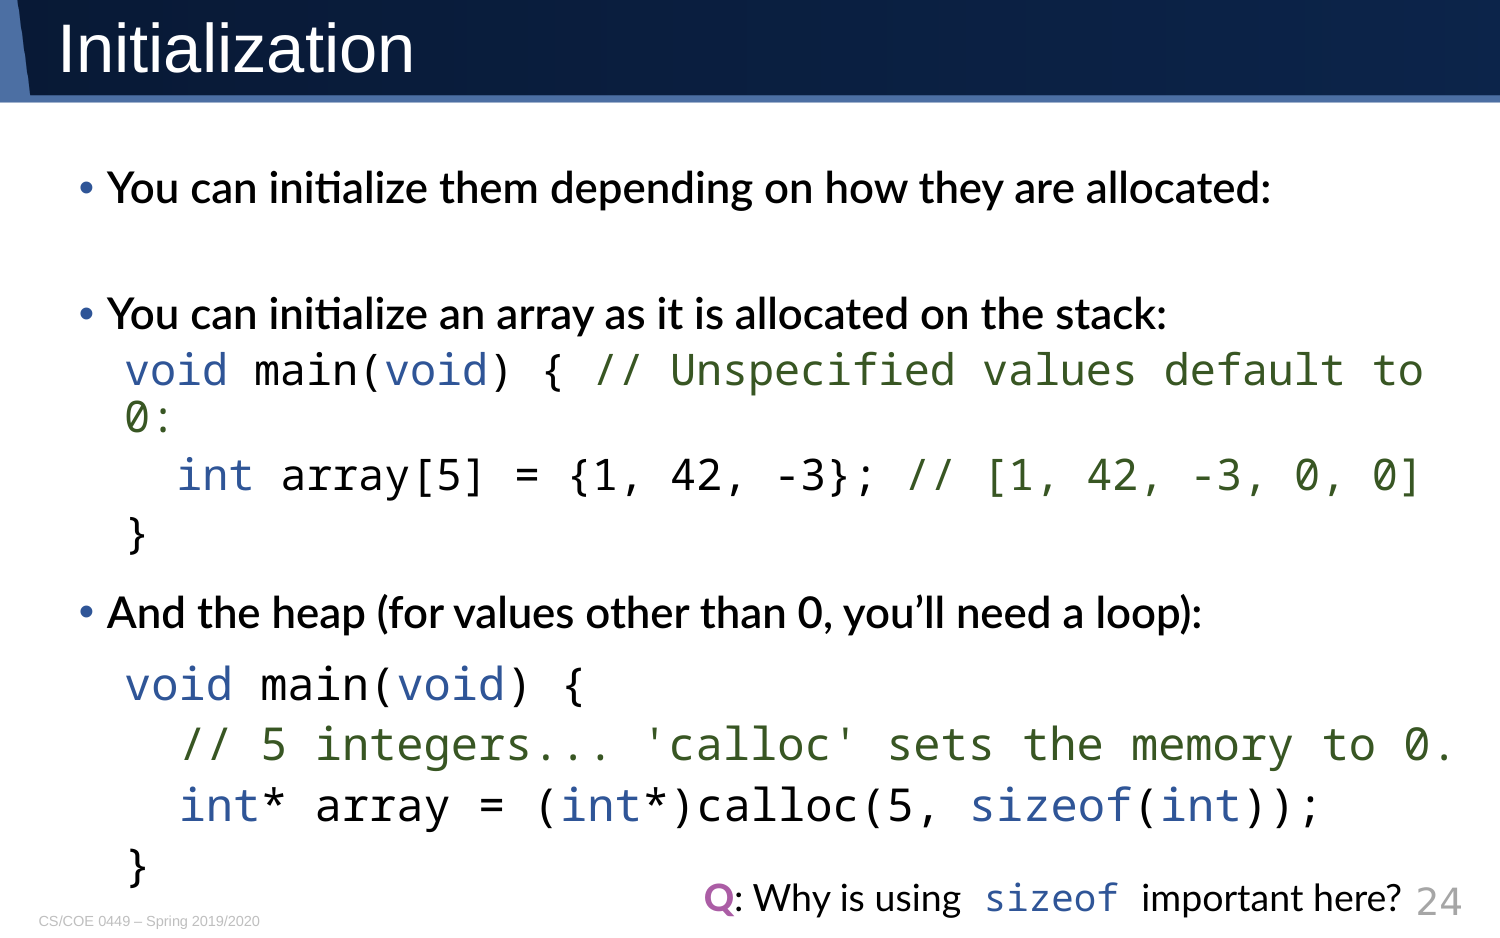

# Initialization
You can initialize them depending on how they are allocated:

You can initialize an array as it is allocated on the stack:

And the heap (for values other than 0, you’ll need a loop):
void main(void) { // Unspecified values default to 0:
  int array[5] = {1, 42, -3}; // [1, 42, -3, 0, 0]
}

void main(void) {
  // 5 integers... 'calloc' sets the memory to 0.
  int* array = (int*)calloc(5, sizeof(int));
}

Q: Why is using sizeof important here?
24
CS/COE 0449 – Spring 2019/2020